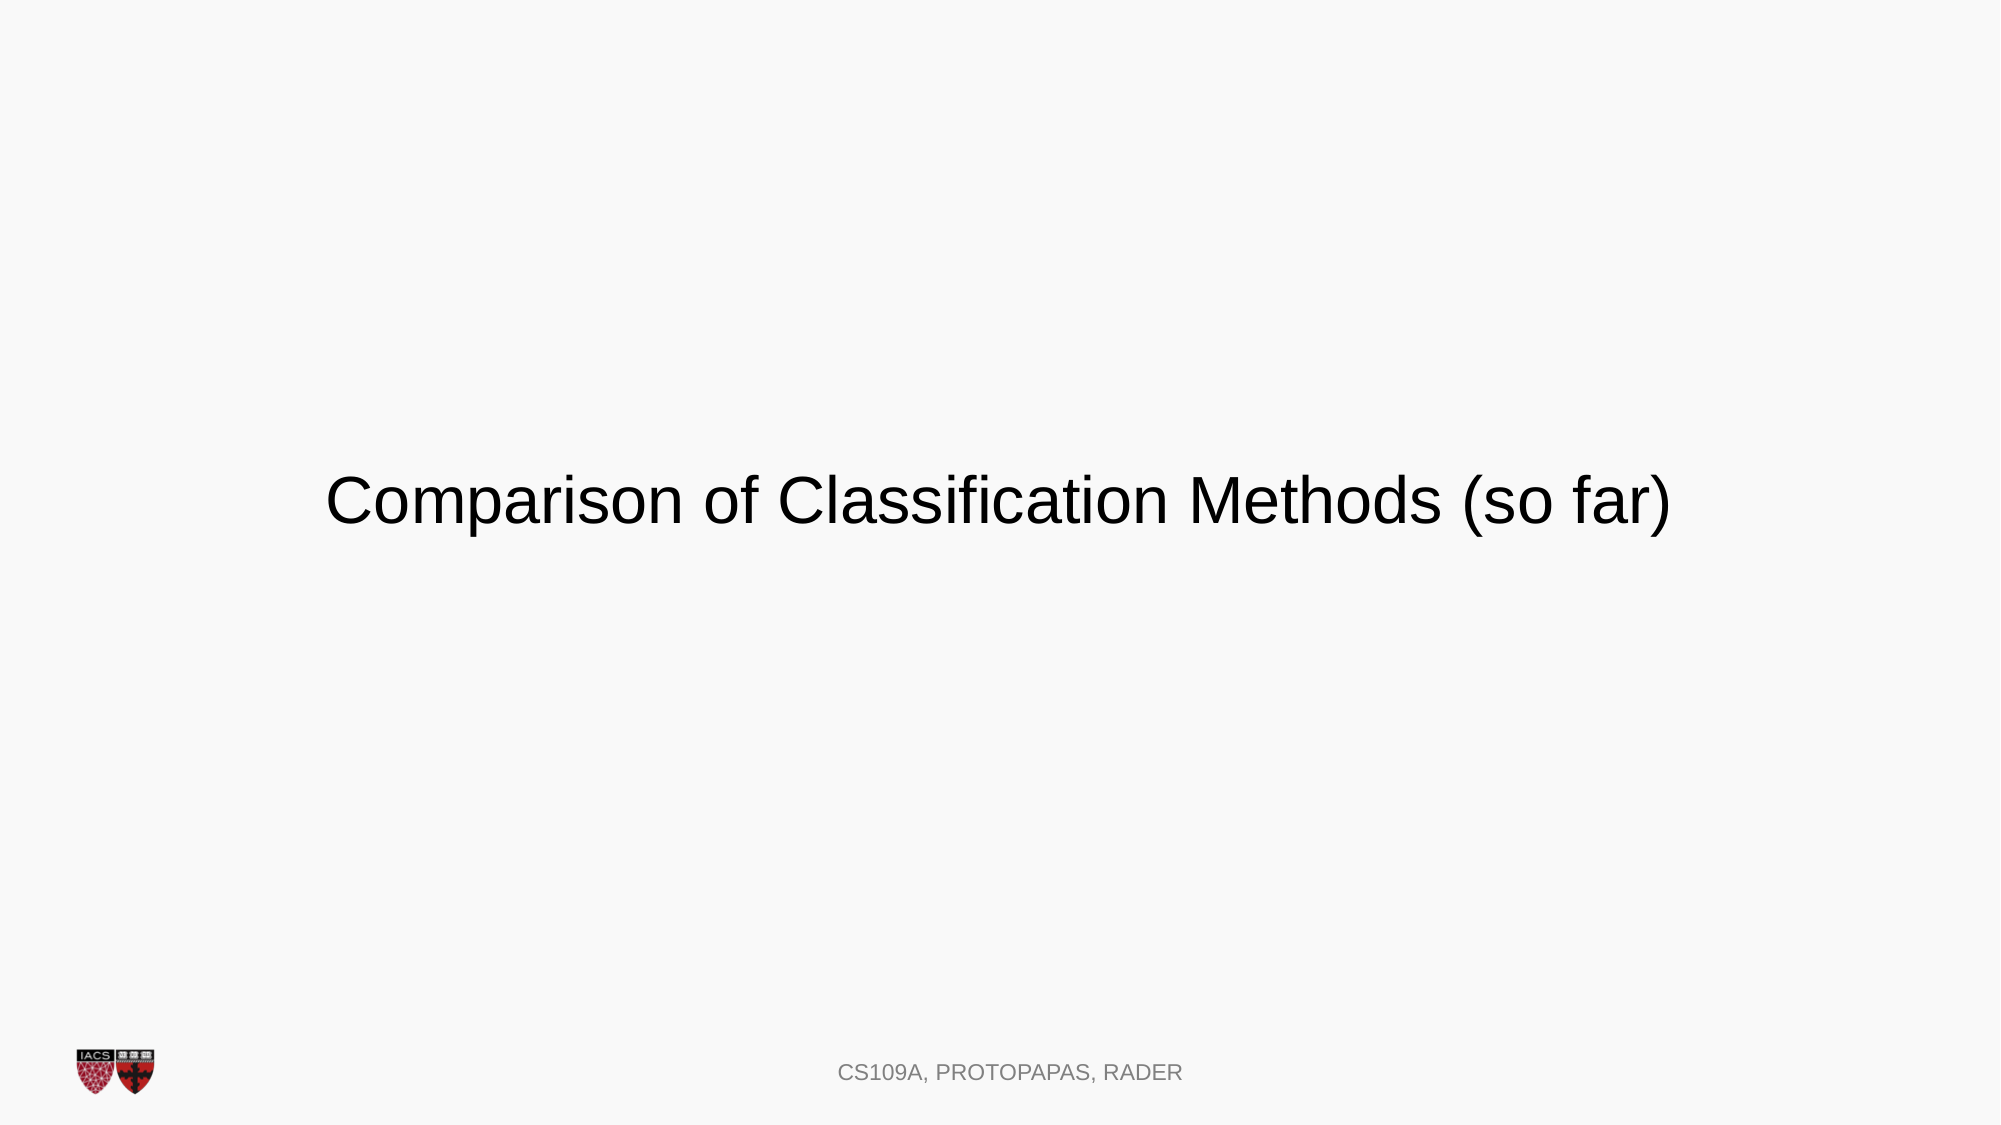

# Comparison of Classification Methods (so far)